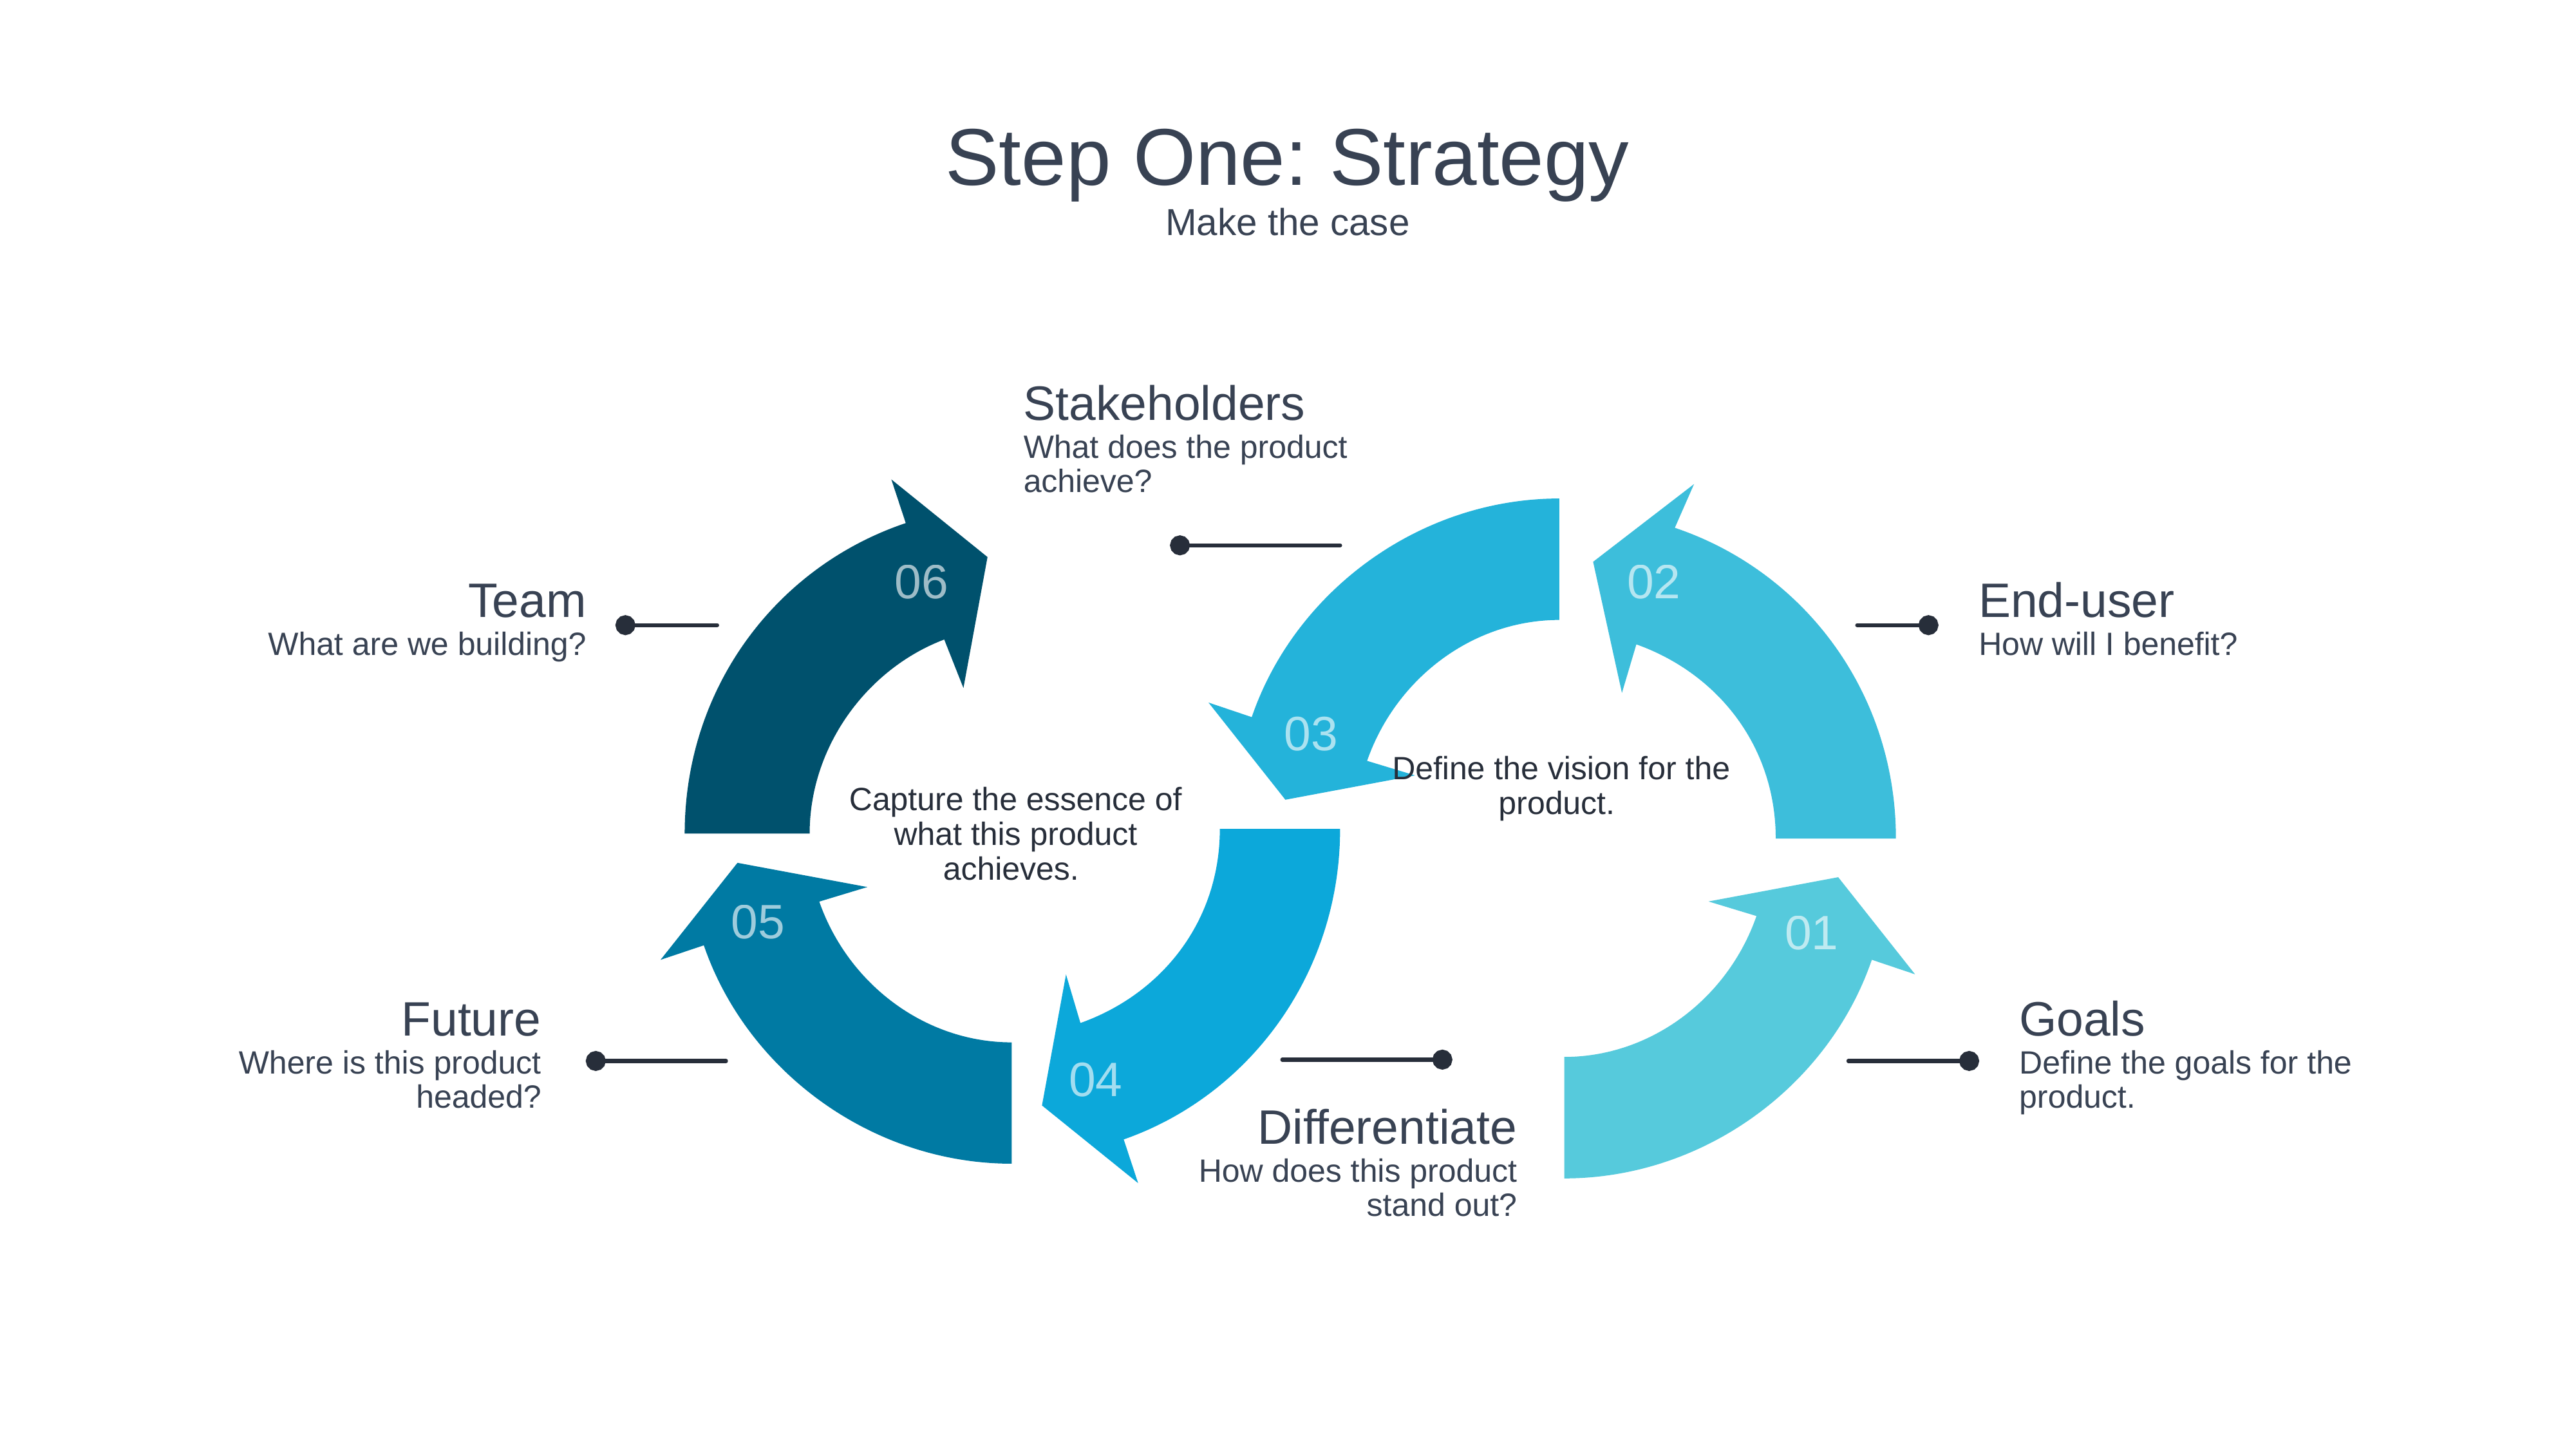

Step One: Strategy
Make the case
Stakeholders
What does the product achieve?

06

02

03
Team
What are we building?
End-user
How will I benefit?

Capture the essence of what this product achieves.
Define the vision for the product.

04

05

01
Future
Where is this product headed?
Goals
Define the goals for the product.
Differentiate
How does this product stand out?